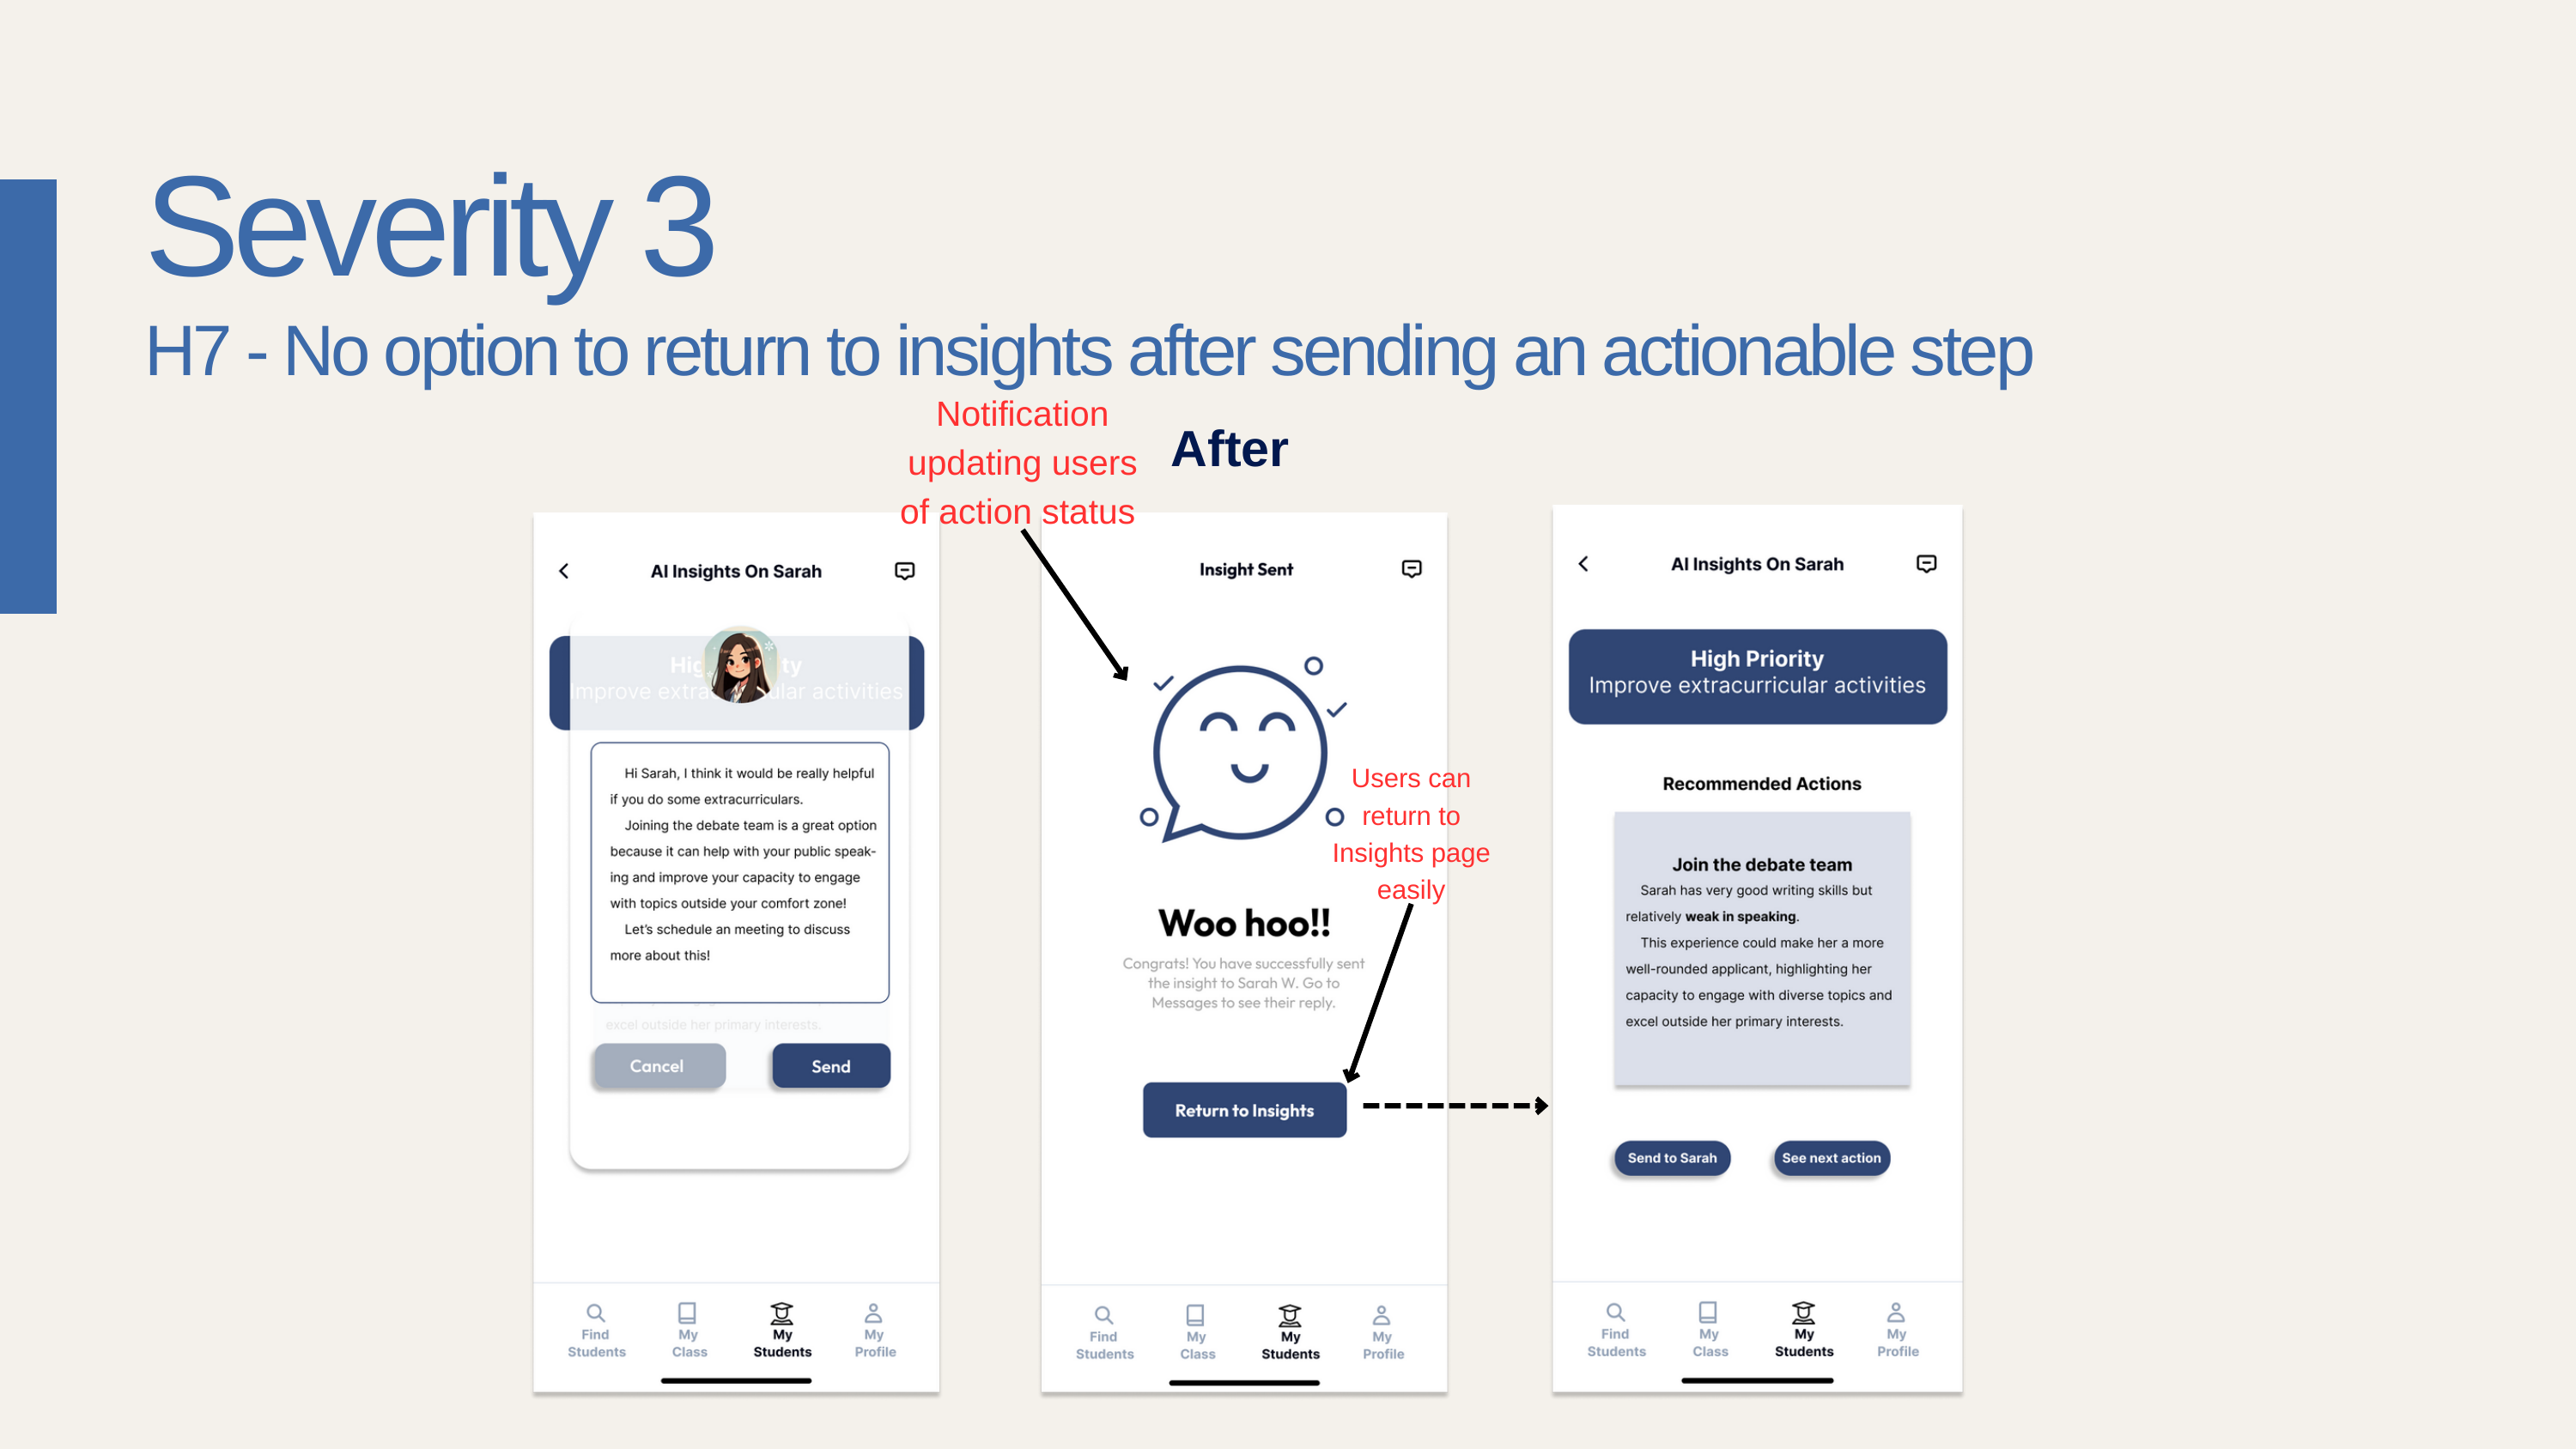

Severity 3
H7 - No option to return to insights after sending an actionable step

Notification updating users of action status
After

Users can return to Insights page easily